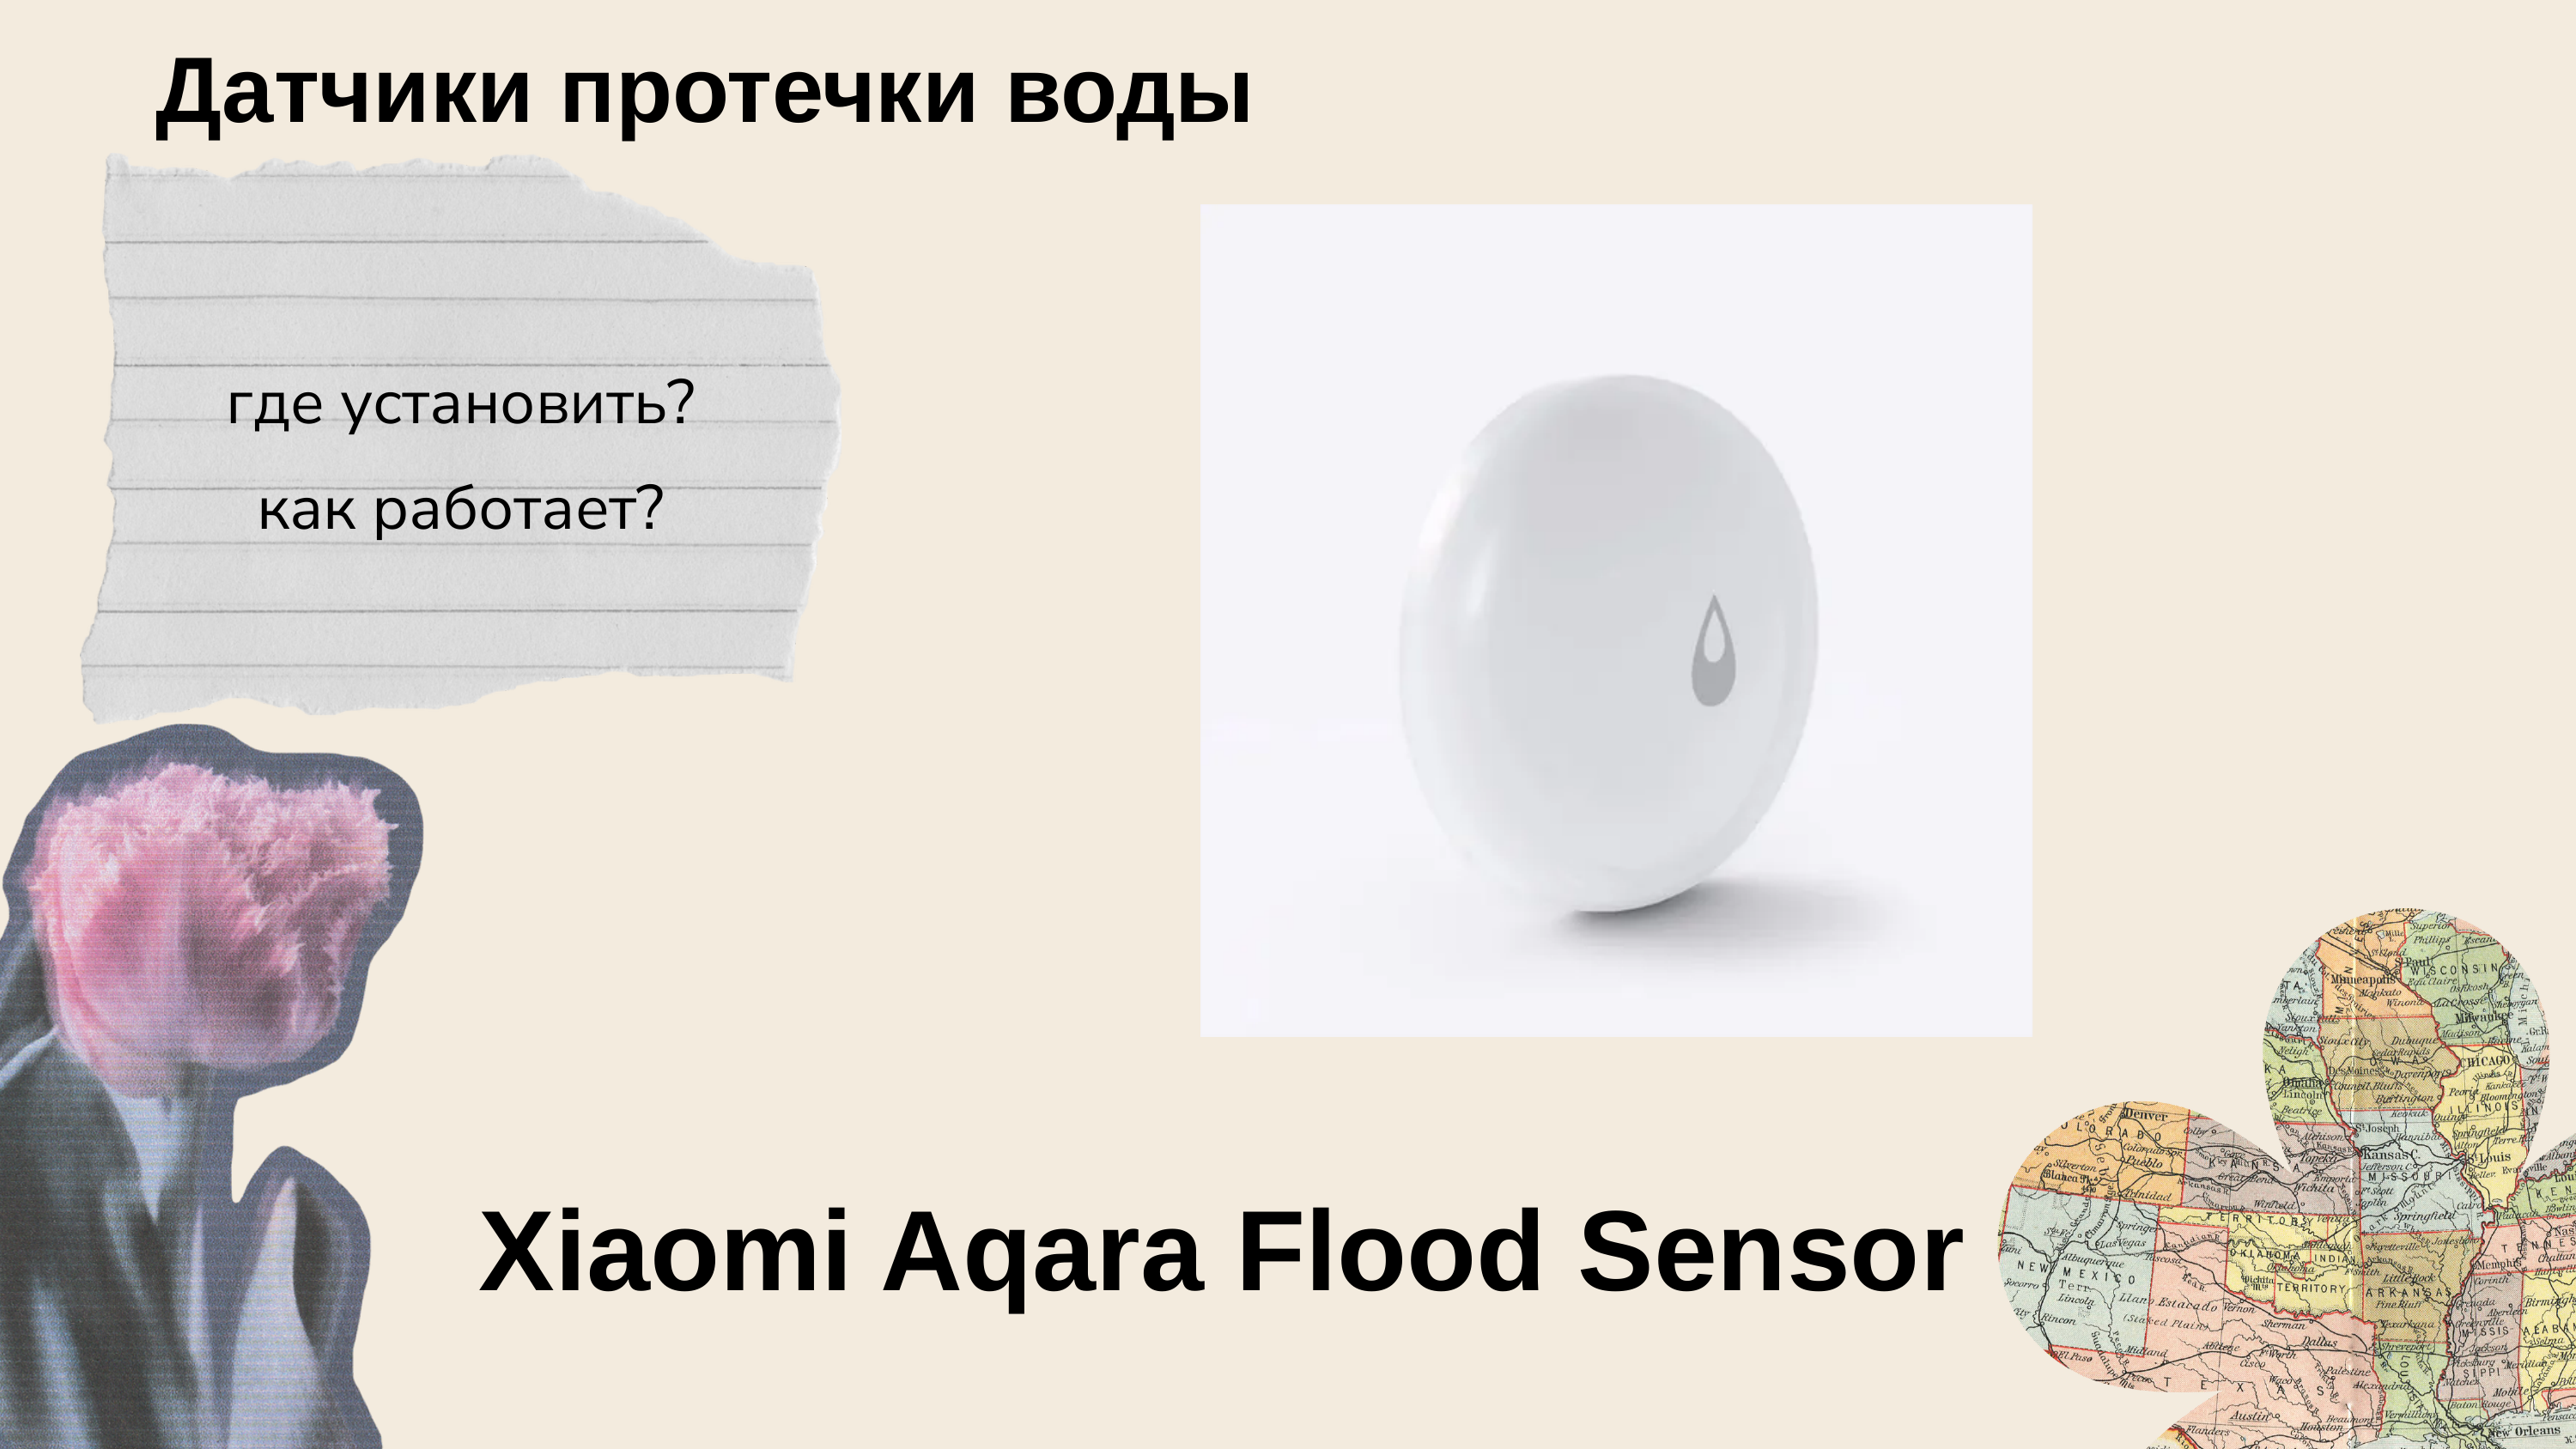

Датчики протечки воды

где установить?
как работает?

Xiaomi Aqara Flood Sensor